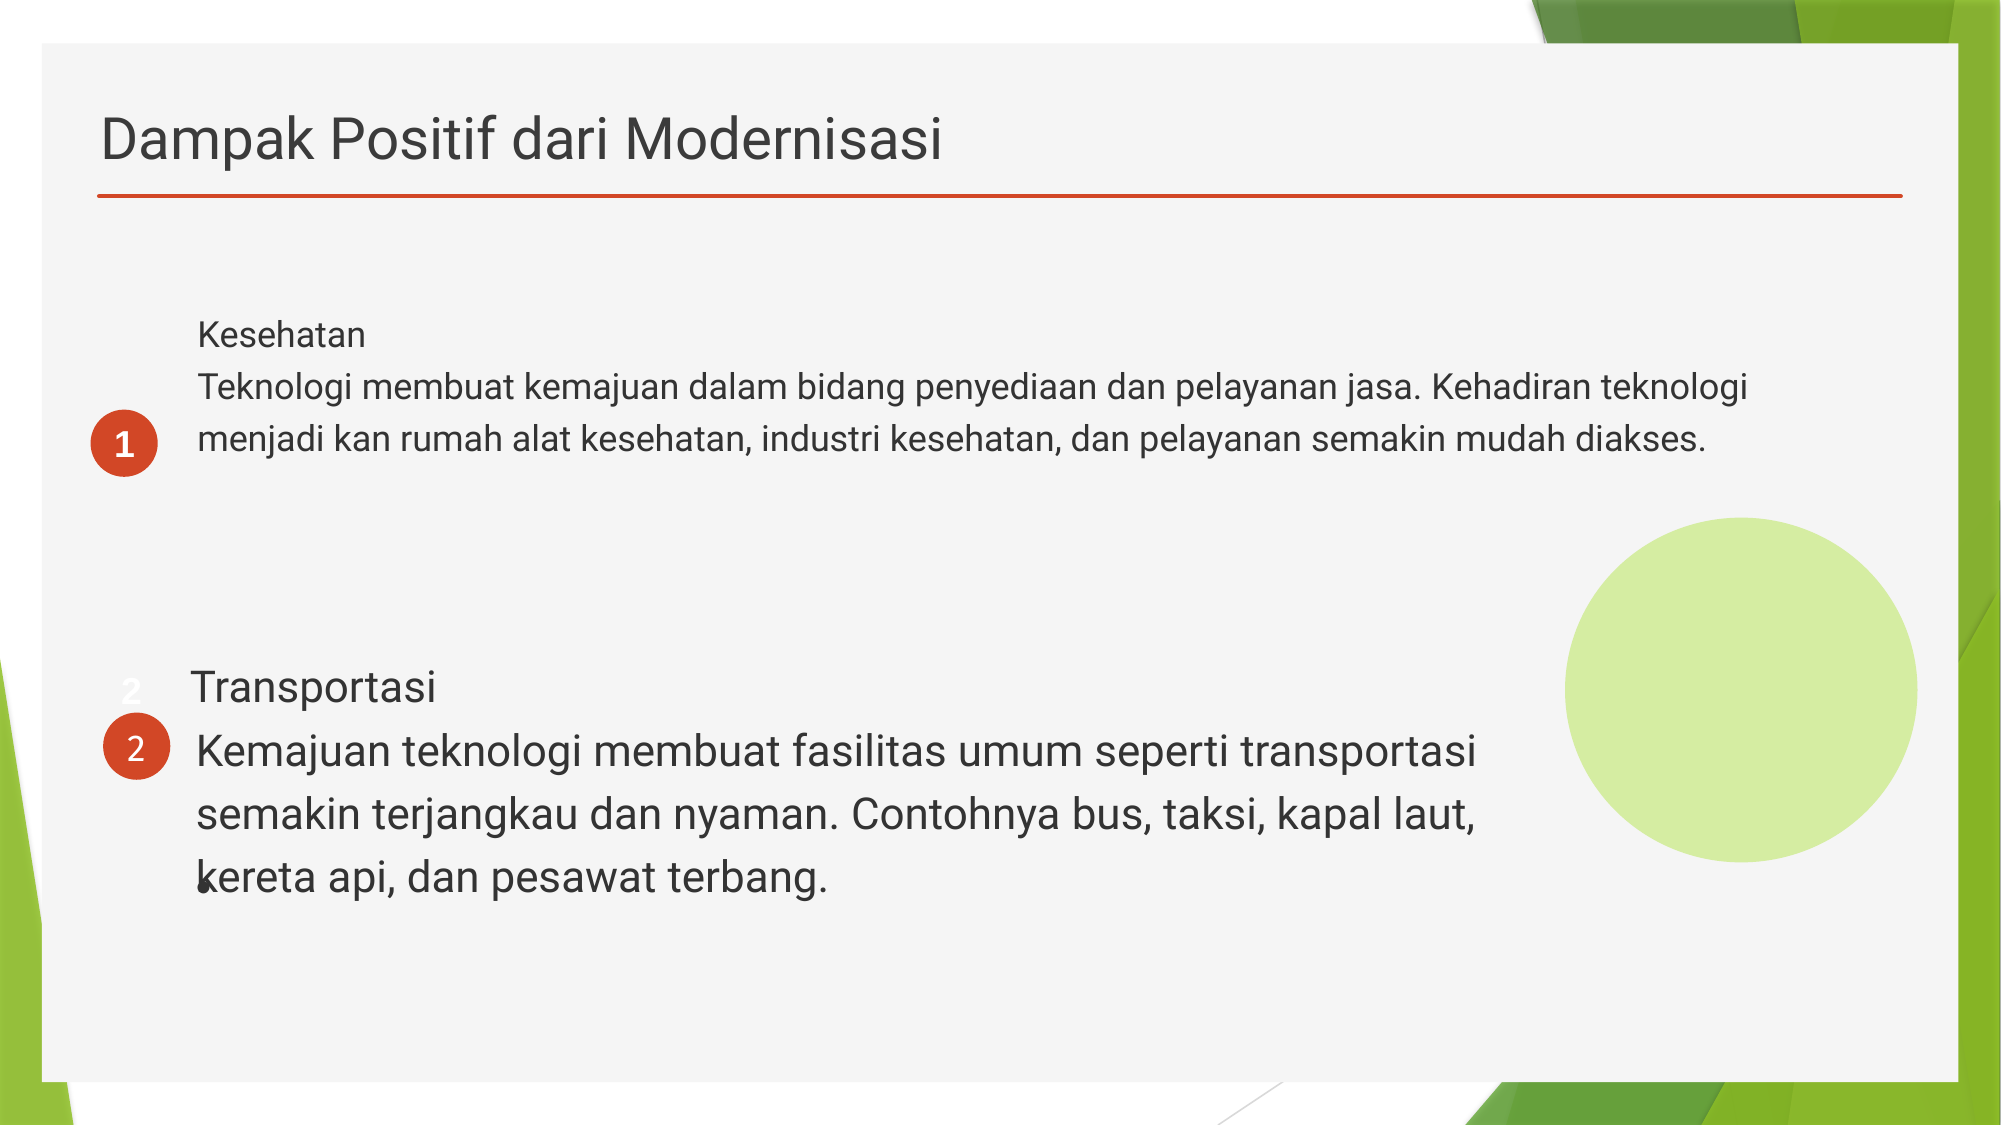

# Dampak Positif dari Modernisasi
Kesehatan
Teknologi membuat kemajuan dalam bidang penyediaan dan pelayanan jasa. Kehadiran teknologi menjadi kan rumah alat kesehatan, industri kesehatan, dan pelayanan semakin mudah diakses.

1

Transportasi
Kemajuan teknologi membuat fasilitas umum seperti transportasi semakin terjangkau dan nyaman. Contohnya bus, taksi, kapal laut, kereta api, dan pesawat terbang.

2
2